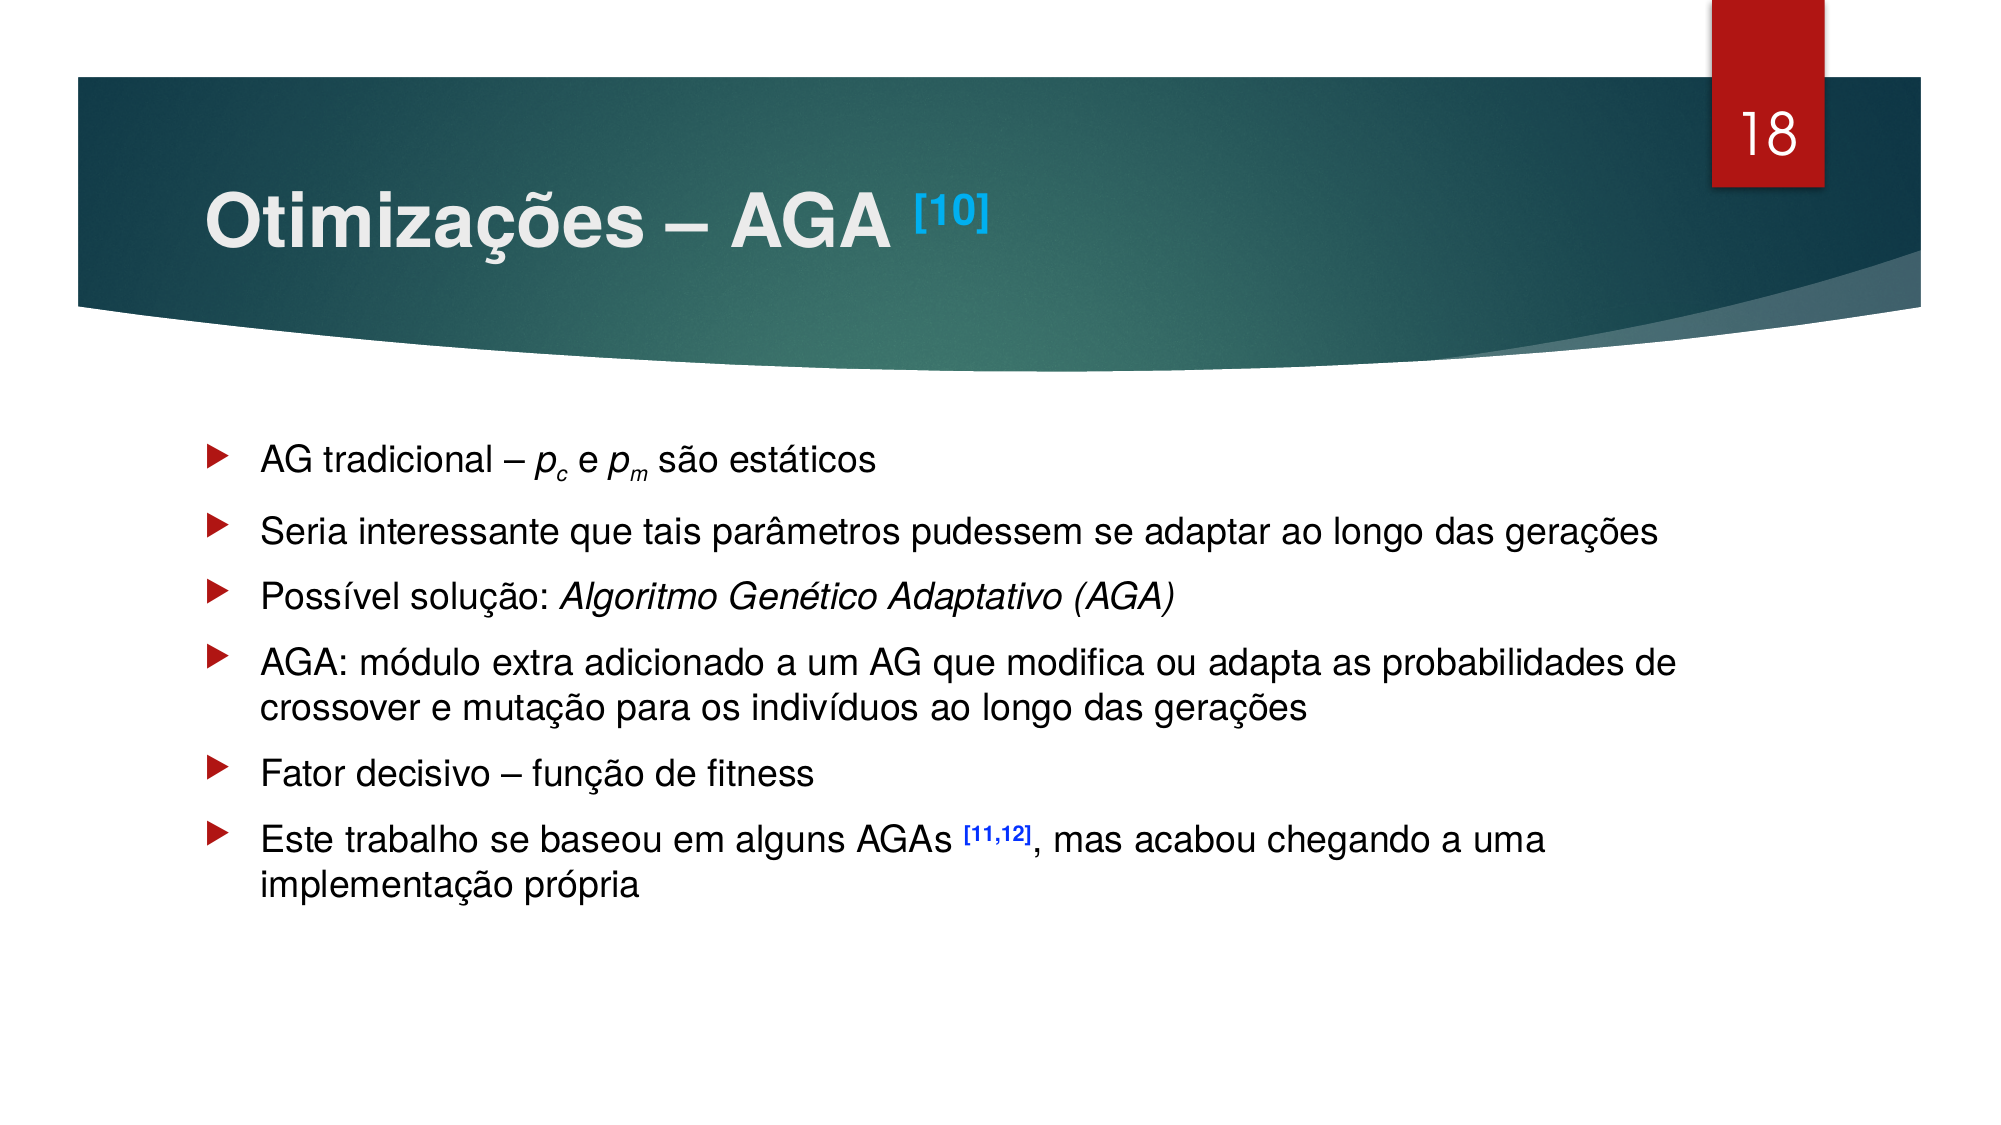

18
# Otimizações – AGA [10]
AG tradicional – pc e pm são estáticos
Seria interessante que tais parâmetros pudessem se adaptar ao longo das gerações
Possível solução: Algoritmo Genético Adaptativo (AGA)
AGA: módulo extra adicionado a um AG que modifica ou adapta as probabilidades de crossover e mutação para os indivíduos ao longo das gerações
Fator decisivo – função de fitness
Este trabalho se baseou em alguns AGAs [11,12], mas acabou chegando a uma implementação própria